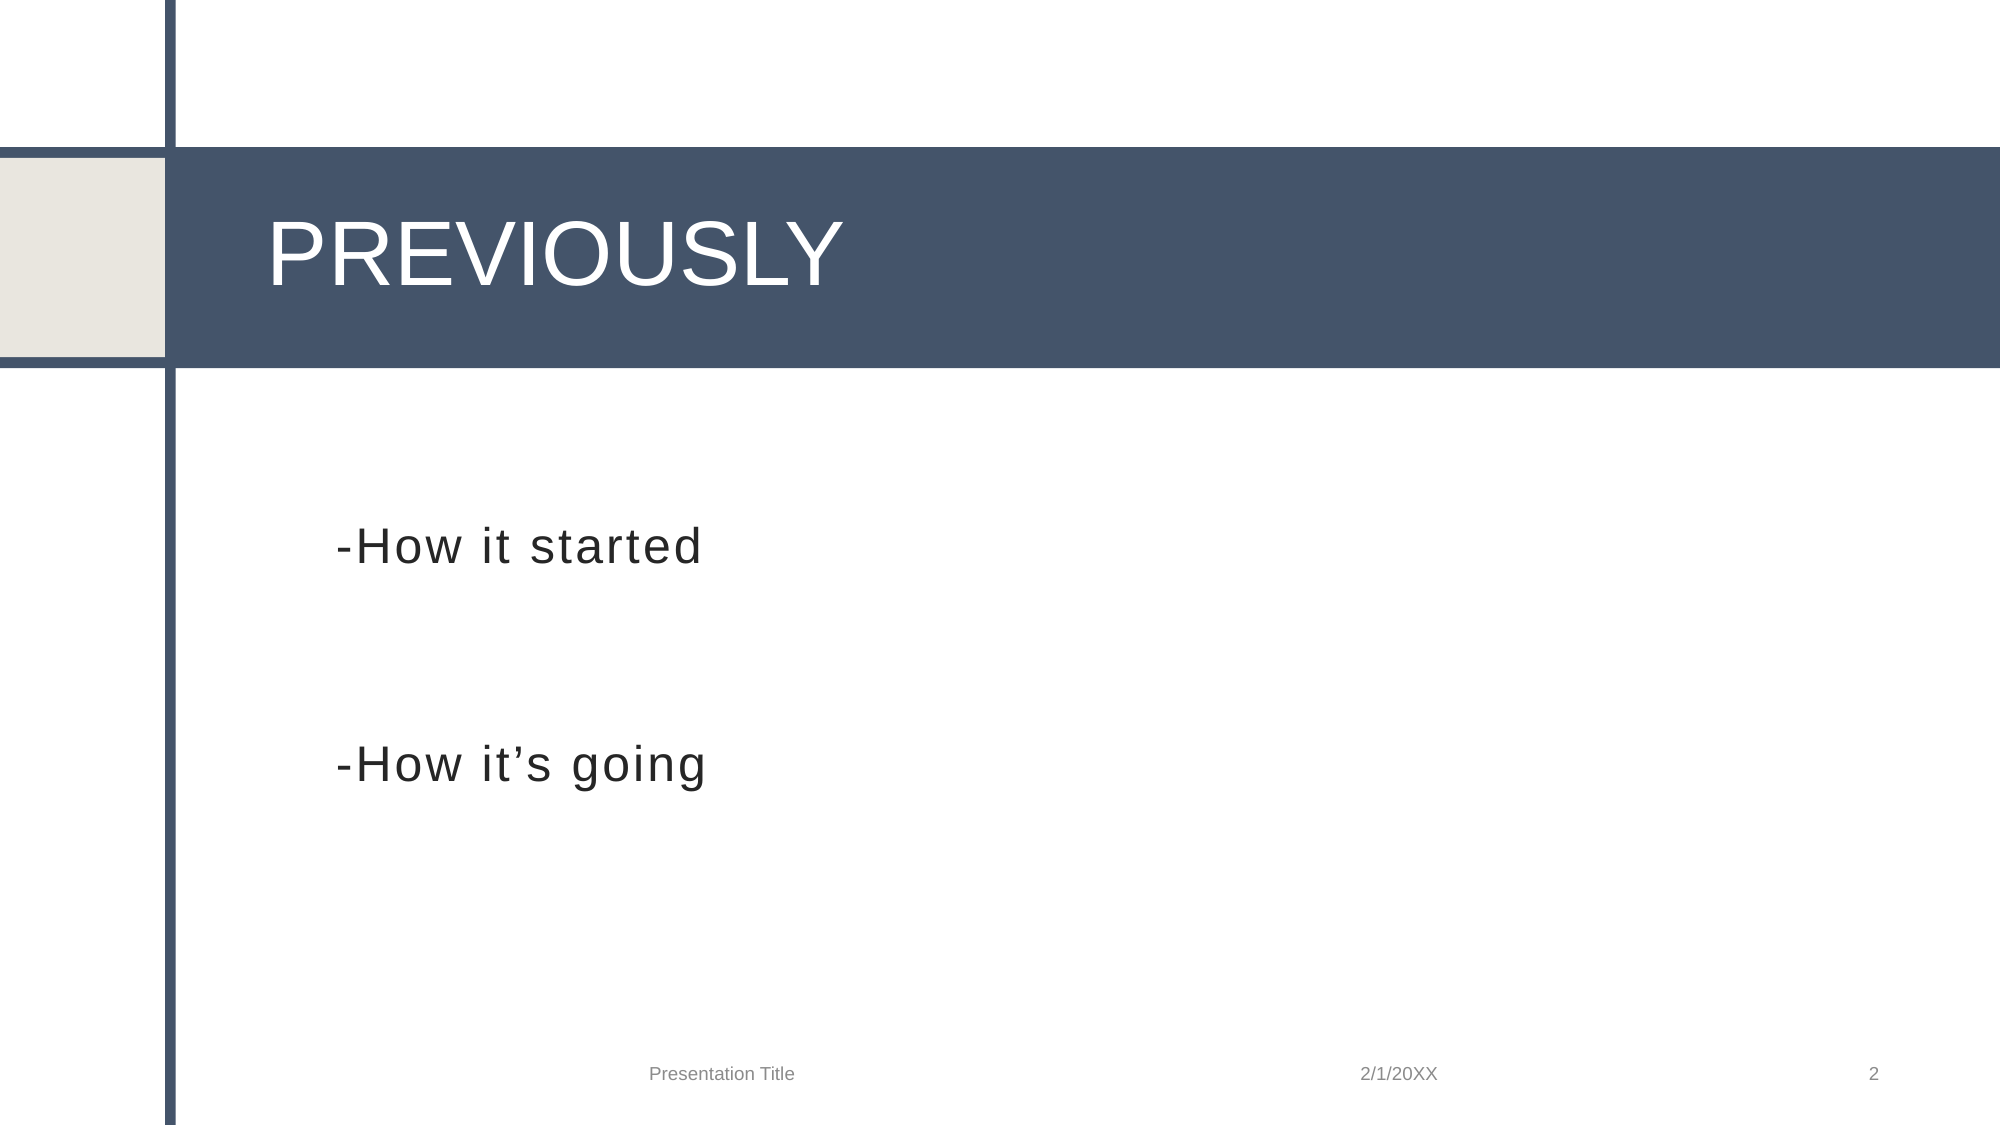

# PREVIOUSLY

-How it started

-How it’s going
Presentation Title
2/1/20XX
2